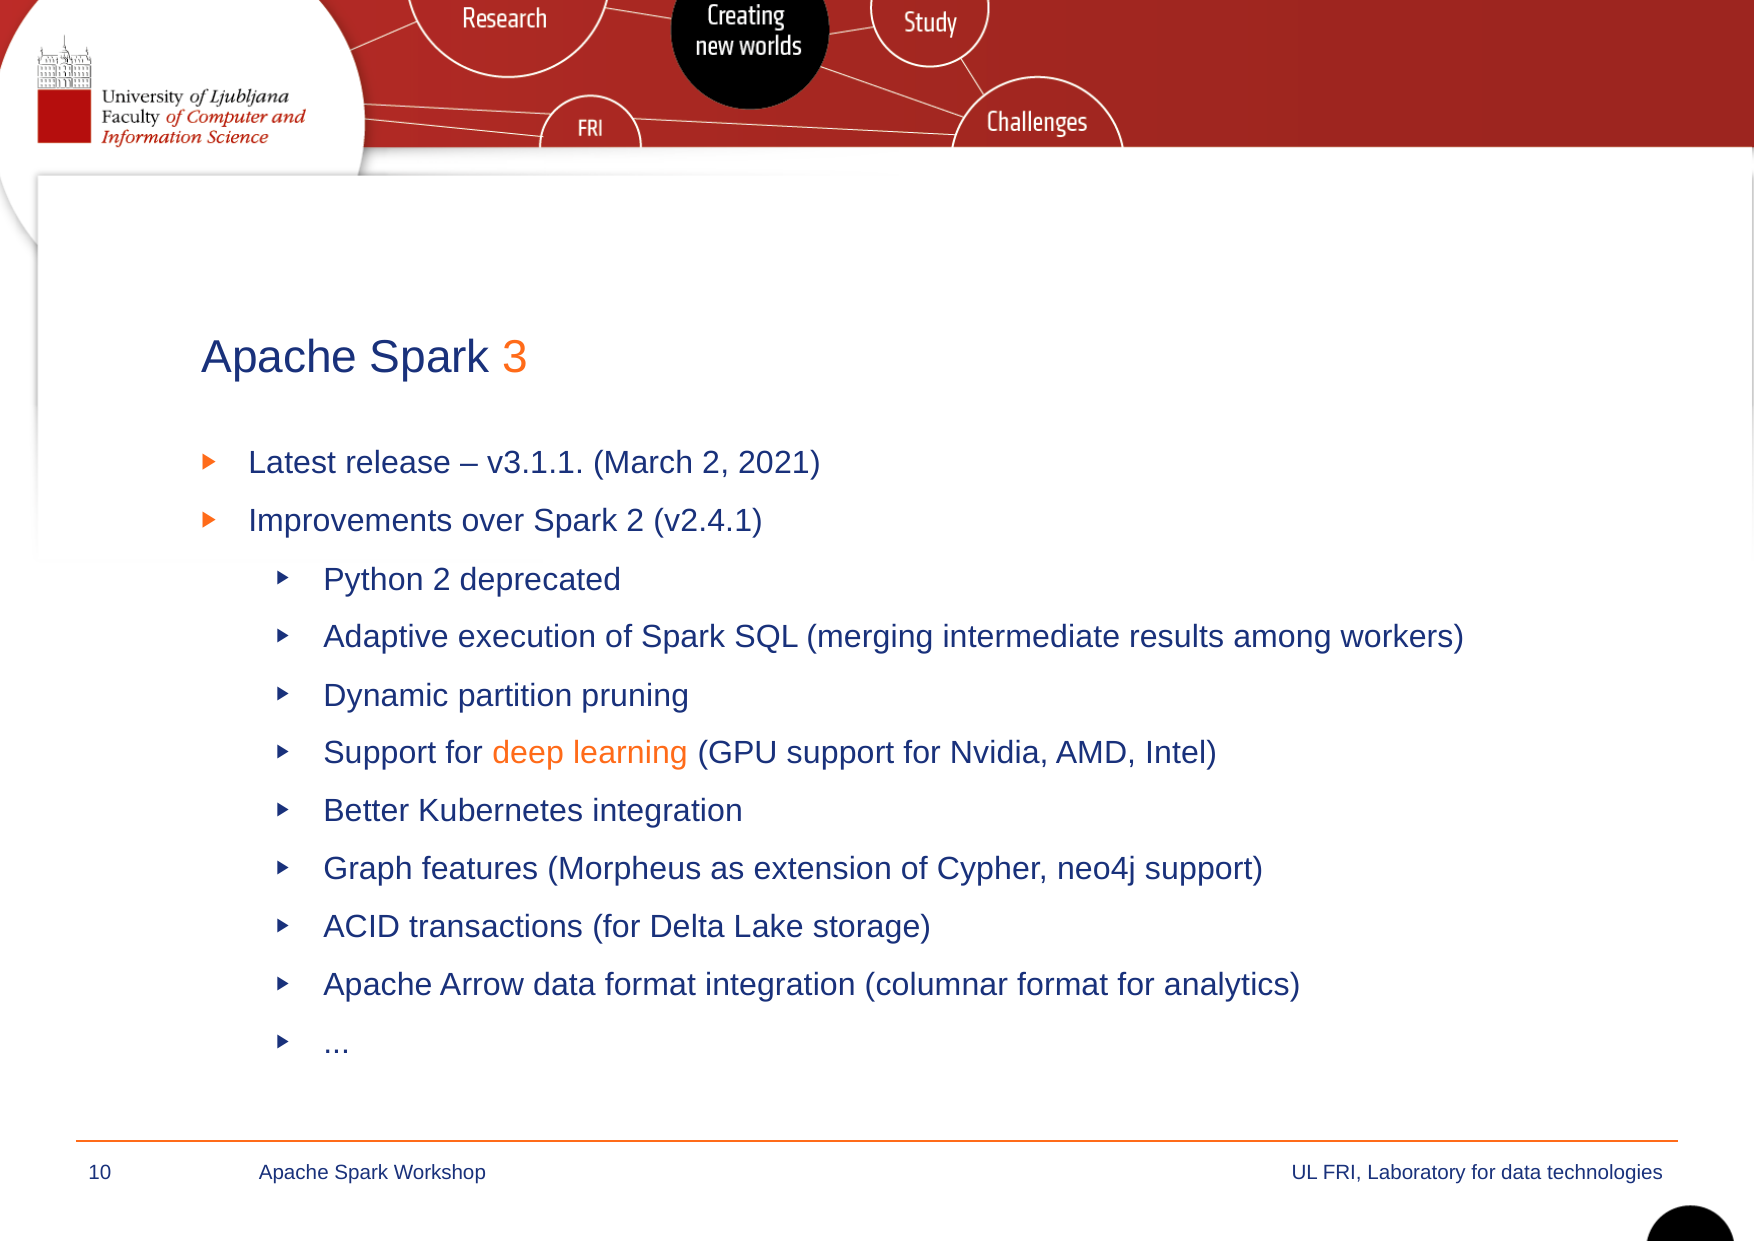

# Apache Spark 3
Latest release – v3.1.1. (March 2, 2021)
Improvements over Spark 2 (v2.4.1)
Python 2 deprecated
Adaptive execution of Spark SQL (merging intermediate results among workers)
Dynamic partition pruning
Support for deep learning (GPU support for Nvidia, AMD, Intel)
Better Kubernetes integration
Graph features (Morpheus as extension of Cypher, neo4j support)
ACID transactions (for Delta Lake storage)
Apache Arrow data format integration (columnar format for analytics)
...